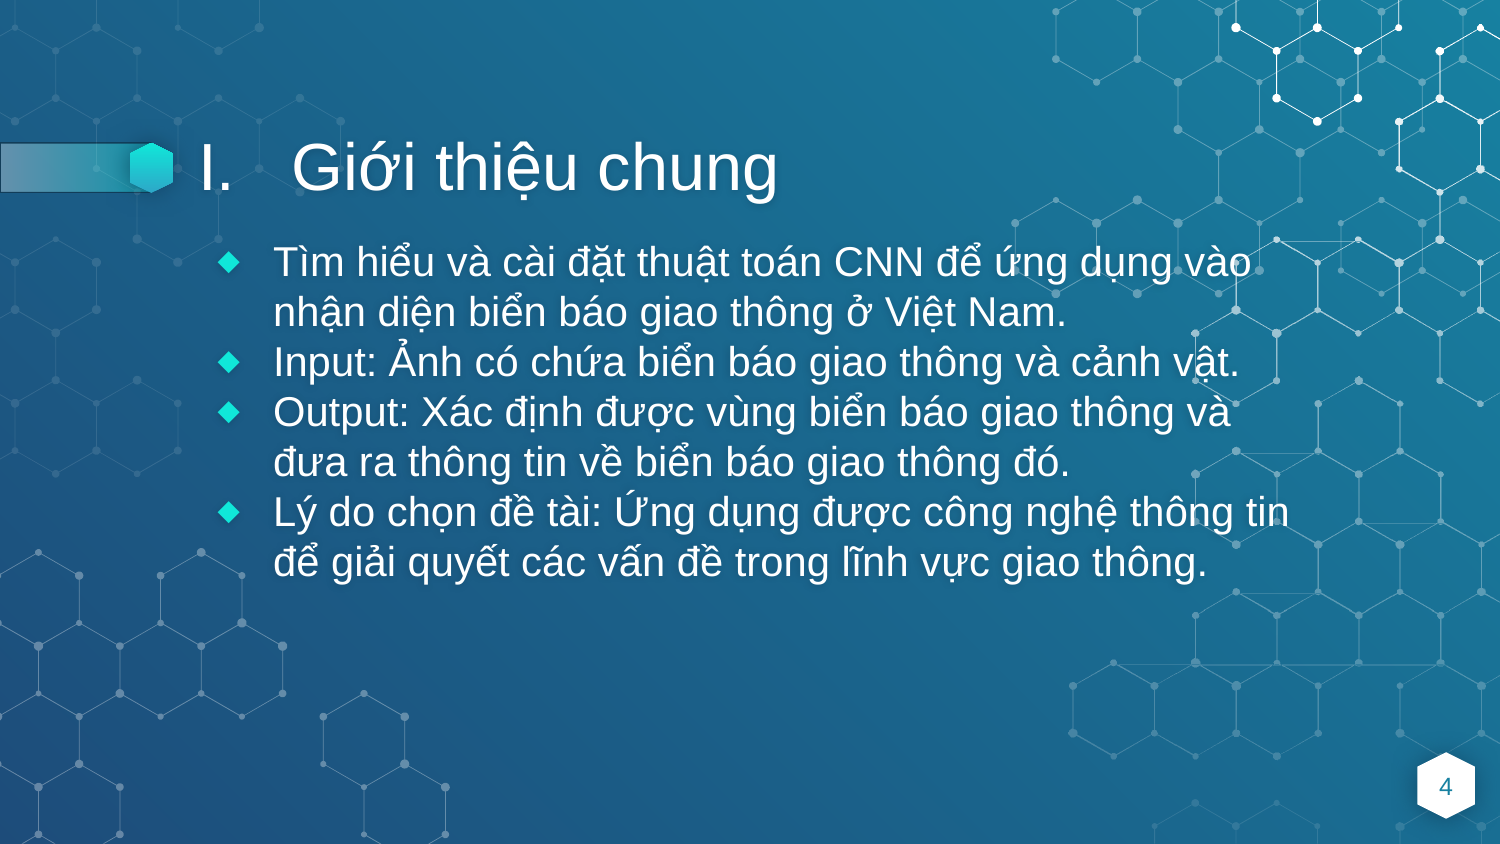

# Giới thiệu chung
Tìm hiểu và cài đặt thuật toán CNN để ứng dụng vào nhận diện biển báo giao thông ở Việt Nam.
Input: Ảnh có chứa biển báo giao thông và cảnh vật.
Output: Xác định được vùng biển báo giao thông và đưa ra thông tin về biển báo giao thông đó.
Lý do chọn đề tài: Ứng dụng được công nghệ thông tin để giải quyết các vấn đề trong lĩnh vực giao thông.
4